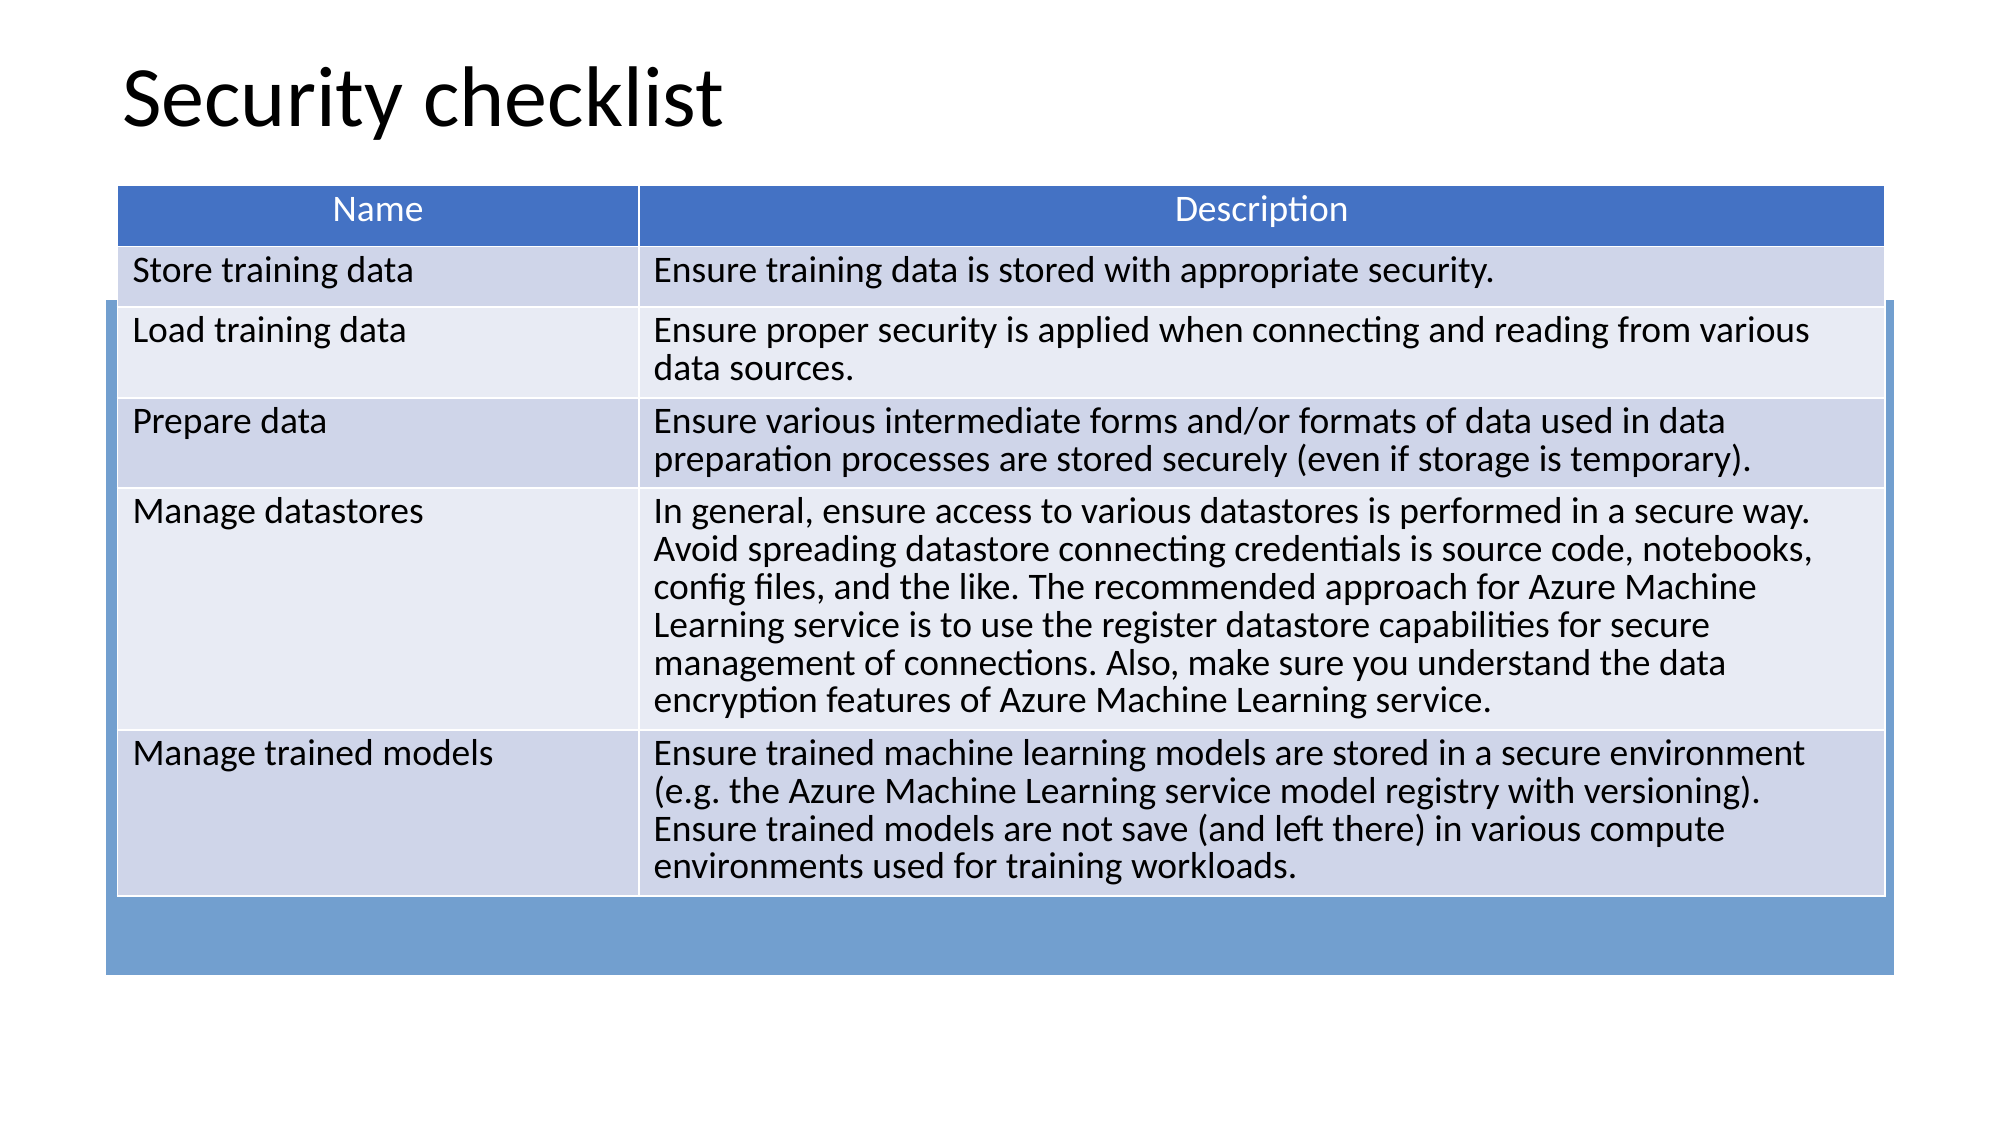

# Security checklist

| Name | Description |
| --- | --- |
| Store training data | Ensure training data is stored with appropriate security. |
| Load training data | Ensure proper security is applied when connecting and reading from various data sources. |
| Prepare data | Ensure various intermediate forms and/or formats of data used in data preparation processes are stored securely (even if storage is temporary). |
| Manage datastores | In general, ensure access to various datastores is performed in a secure way. Avoid spreading datastore connecting credentials is source code, notebooks, config files, and the like. The recommended approach for Azure Machine Learning service is to use the register datastore capabilities for secure management of connections. Also, make sure you understand the data encryption features of Azure Machine Learning service. |
| Manage trained models | Ensure trained machine learning models are stored in a secure environment (e.g. the Azure Machine Learning service model registry with versioning). Ensure trained models are not save (and left there) in various compute environments used for training workloads. |